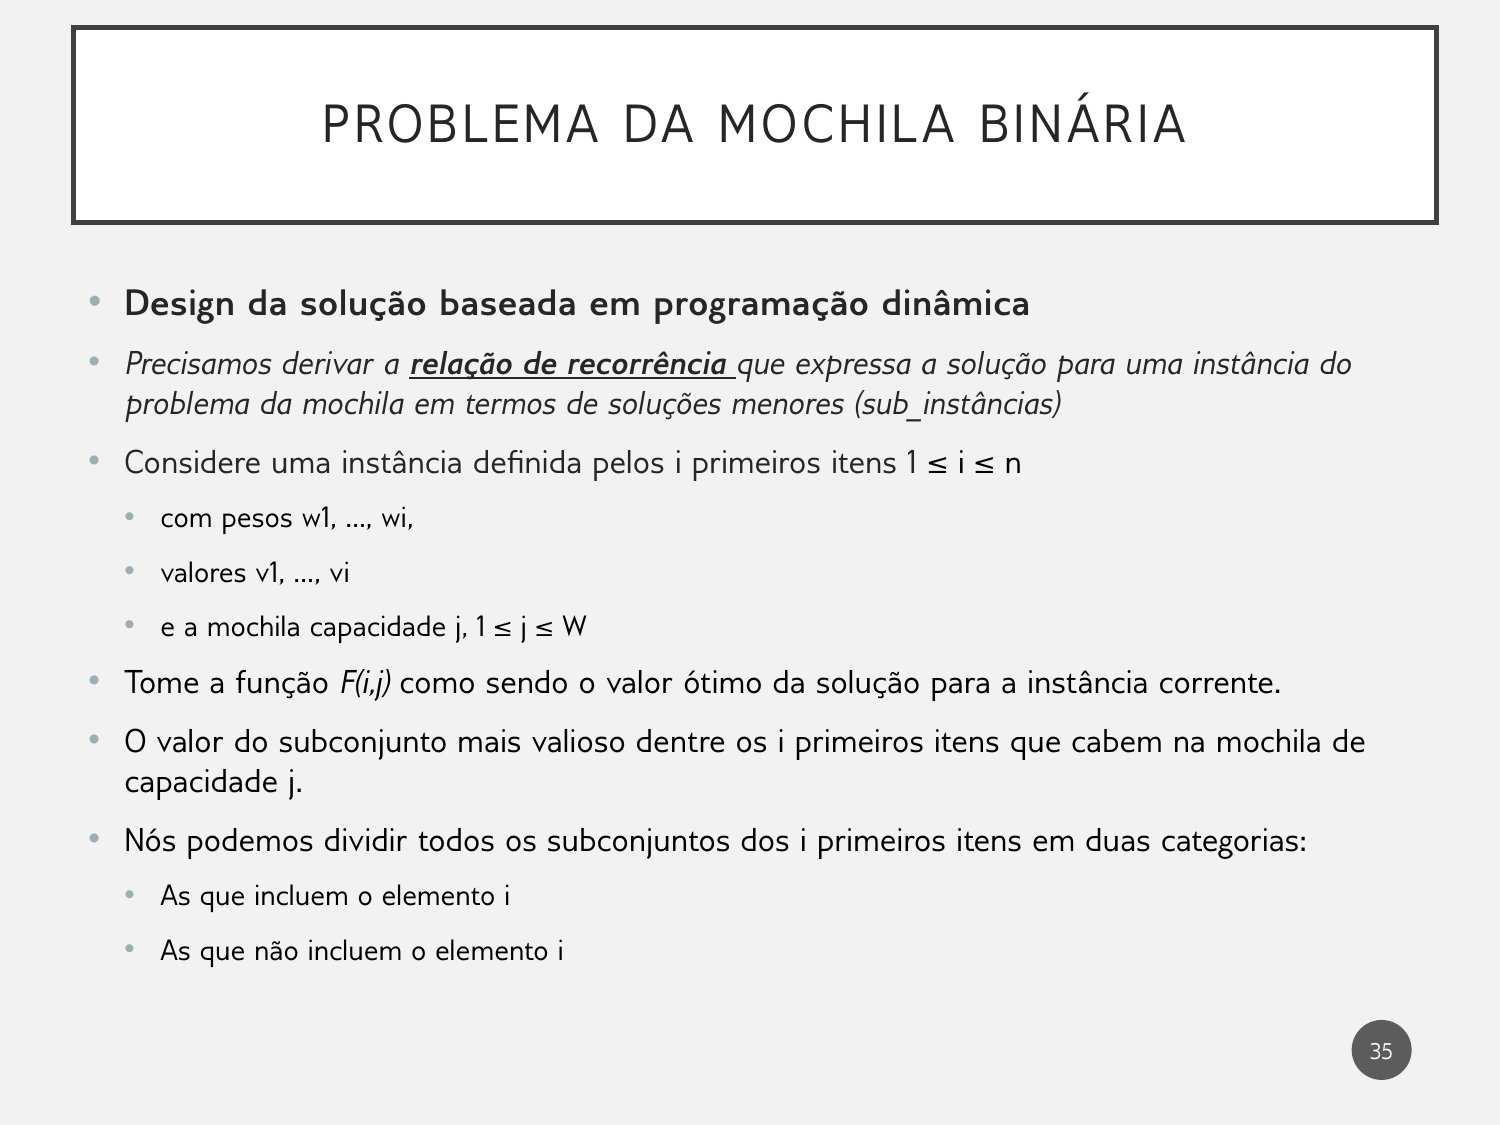

# Problema da mochila binária
Design da solução baseada em programação dinâmica
Precisamos derivar a relação de recorrência que expressa a solução para uma instância do problema da mochila em termos de soluções menores (sub_instâncias)
Considere uma instância definida pelos i primeiros itens 1 ≤ i ≤ n
com pesos w1, …, wi,
valores v1, …, vi
e a mochila capacidade j, 1 ≤ j ≤ W
Tome a função F(i,j) como sendo o valor ótimo da solução para a instância corrente.
O valor do subconjunto mais valioso dentre os i primeiros itens que cabem na mochila de capacidade j.
Nós podemos dividir todos os subconjuntos dos i primeiros itens em duas categorias:
As que incluem o elemento i
As que não incluem o elemento i

35